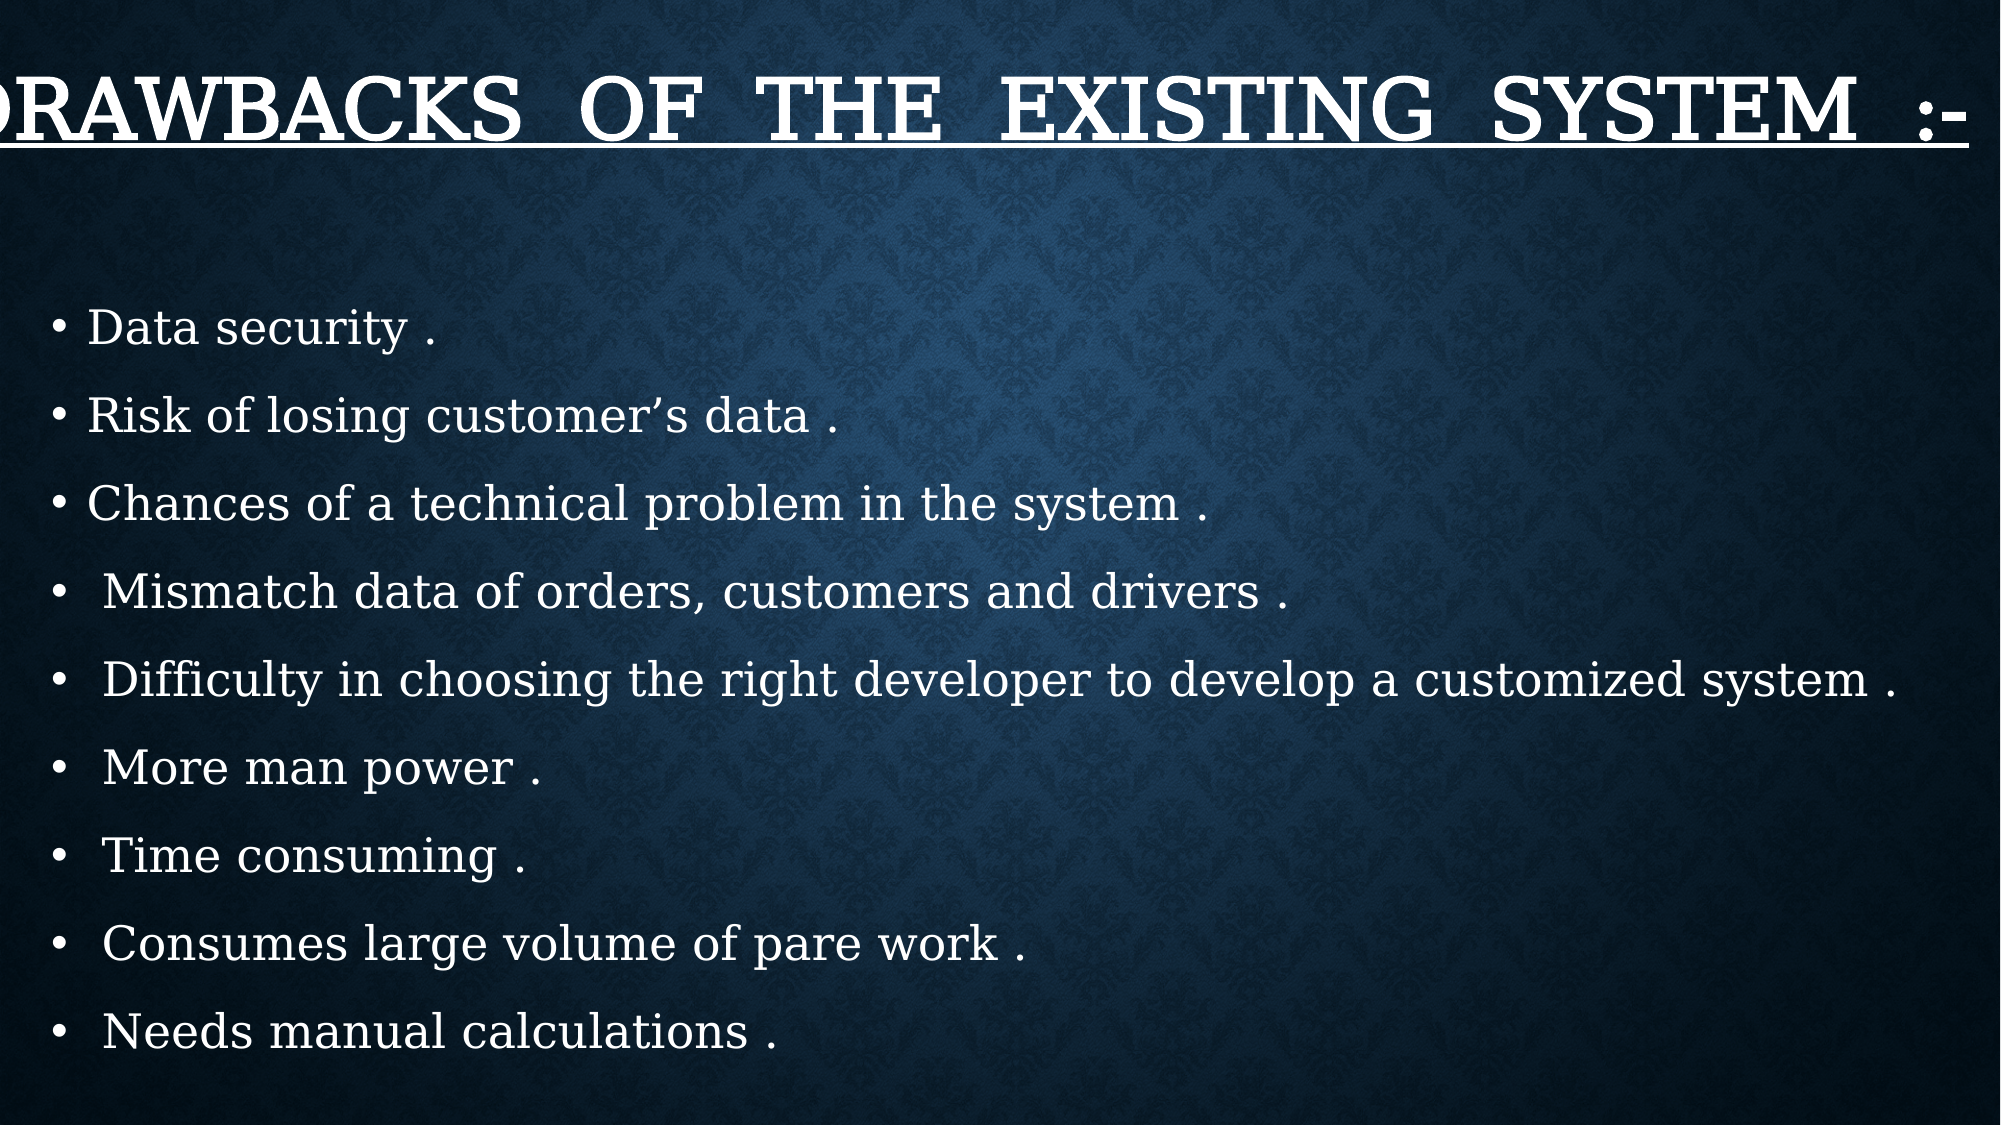

# DRAWBACKS  OF  THE  EXISTING  SYSTEM  :-
Data security .
Risk of losing customer’s data .
Chances of a technical problem in the system .
 Mismatch data of orders, customers and drivers .
 Difficulty in choosing the right developer to develop a customized system .
 More man power .
 Time consuming .
 Consumes large volume of pare work .
 Needs manual calculations .